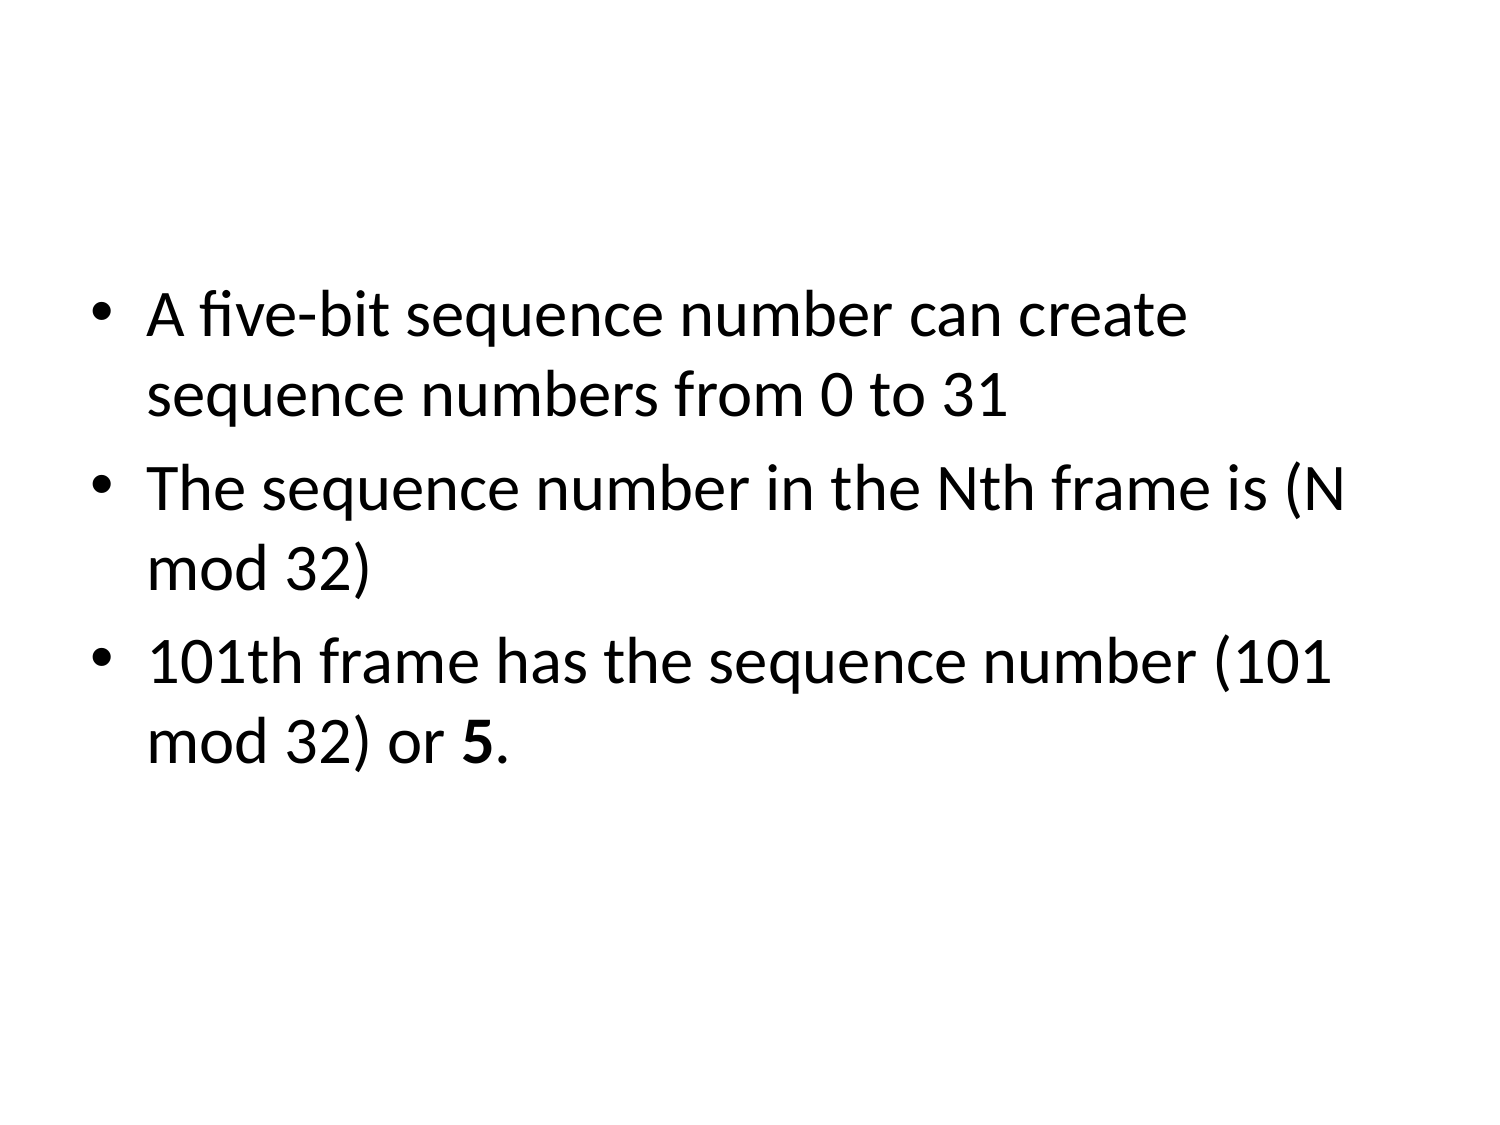

#
A five-bit sequence number can create sequence numbers from 0 to 31
The sequence number in the Nth frame is (N mod 32)
101th frame has the sequence number (101 mod 32) or 5.